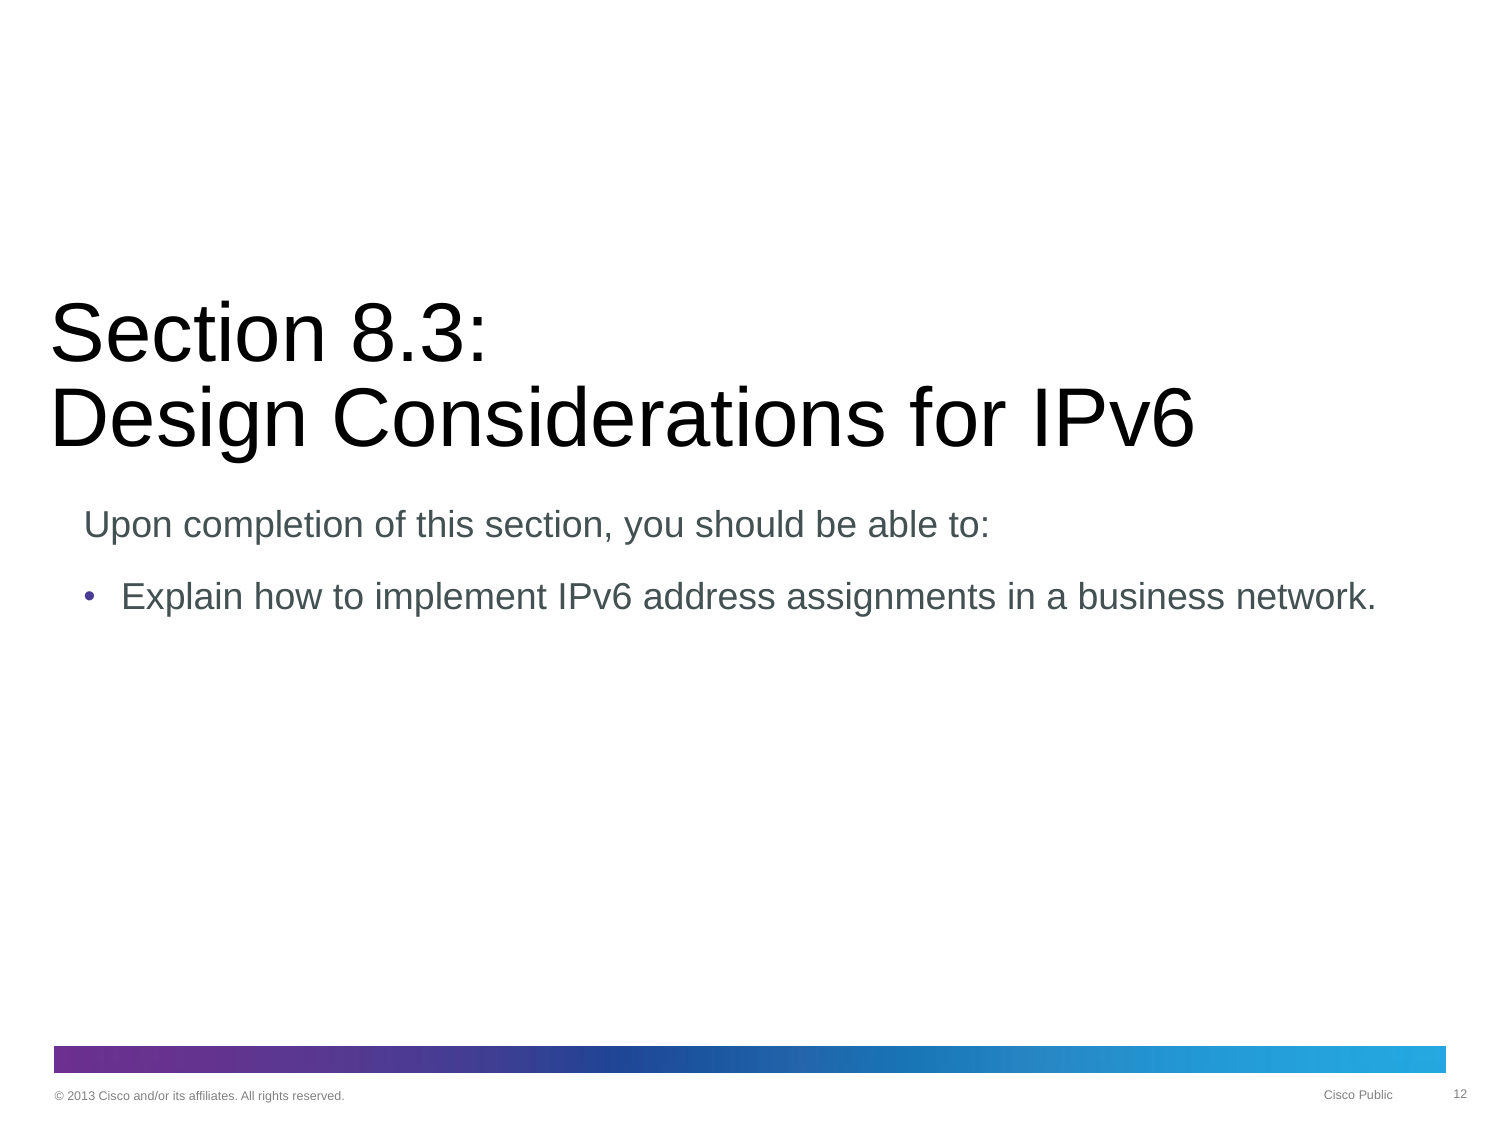

# Section 8.3: Design Considerations for IPv6
Upon completion of this section, you should be able to:
Explain how to implement IPv6 address assignments in a business network.